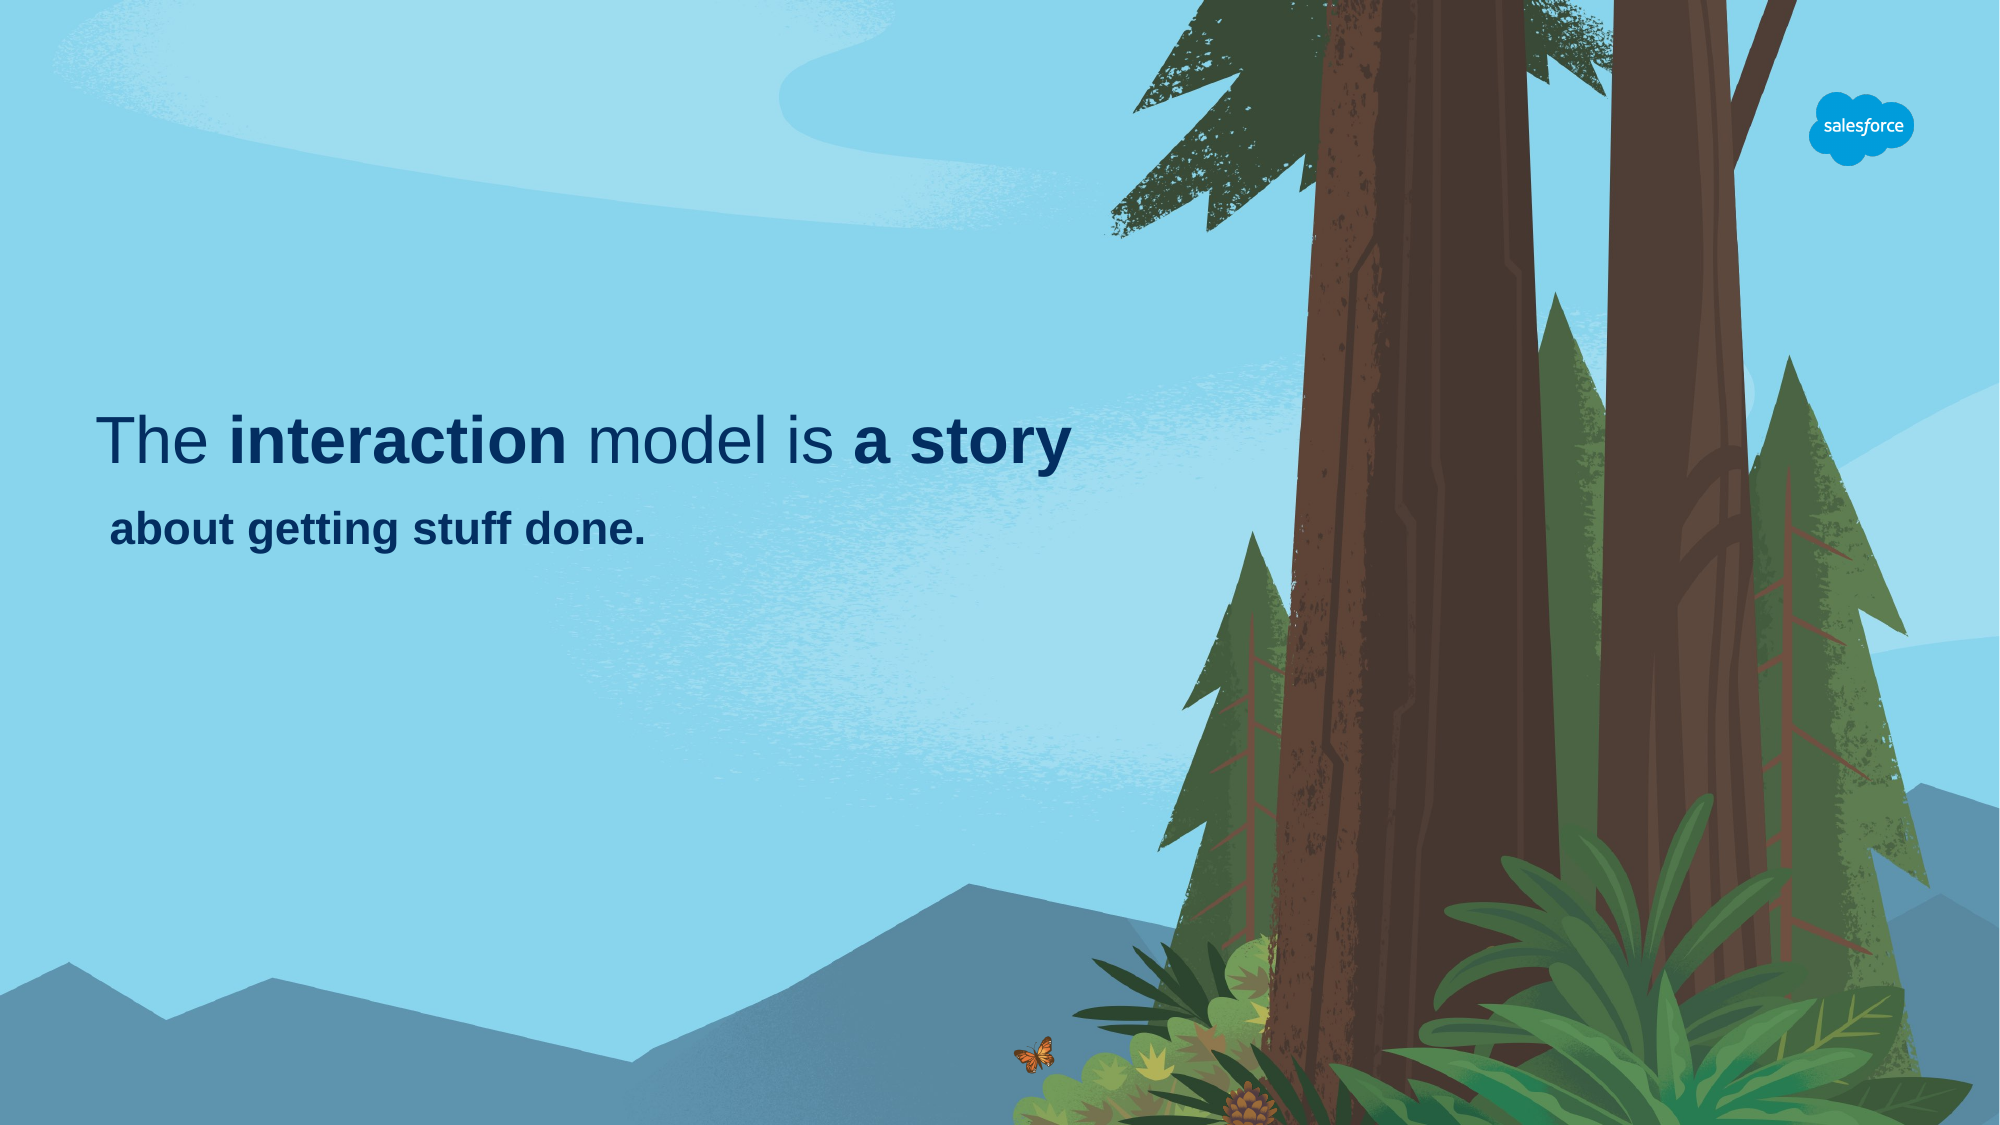

# The interaction model is a story
about getting stuff done.